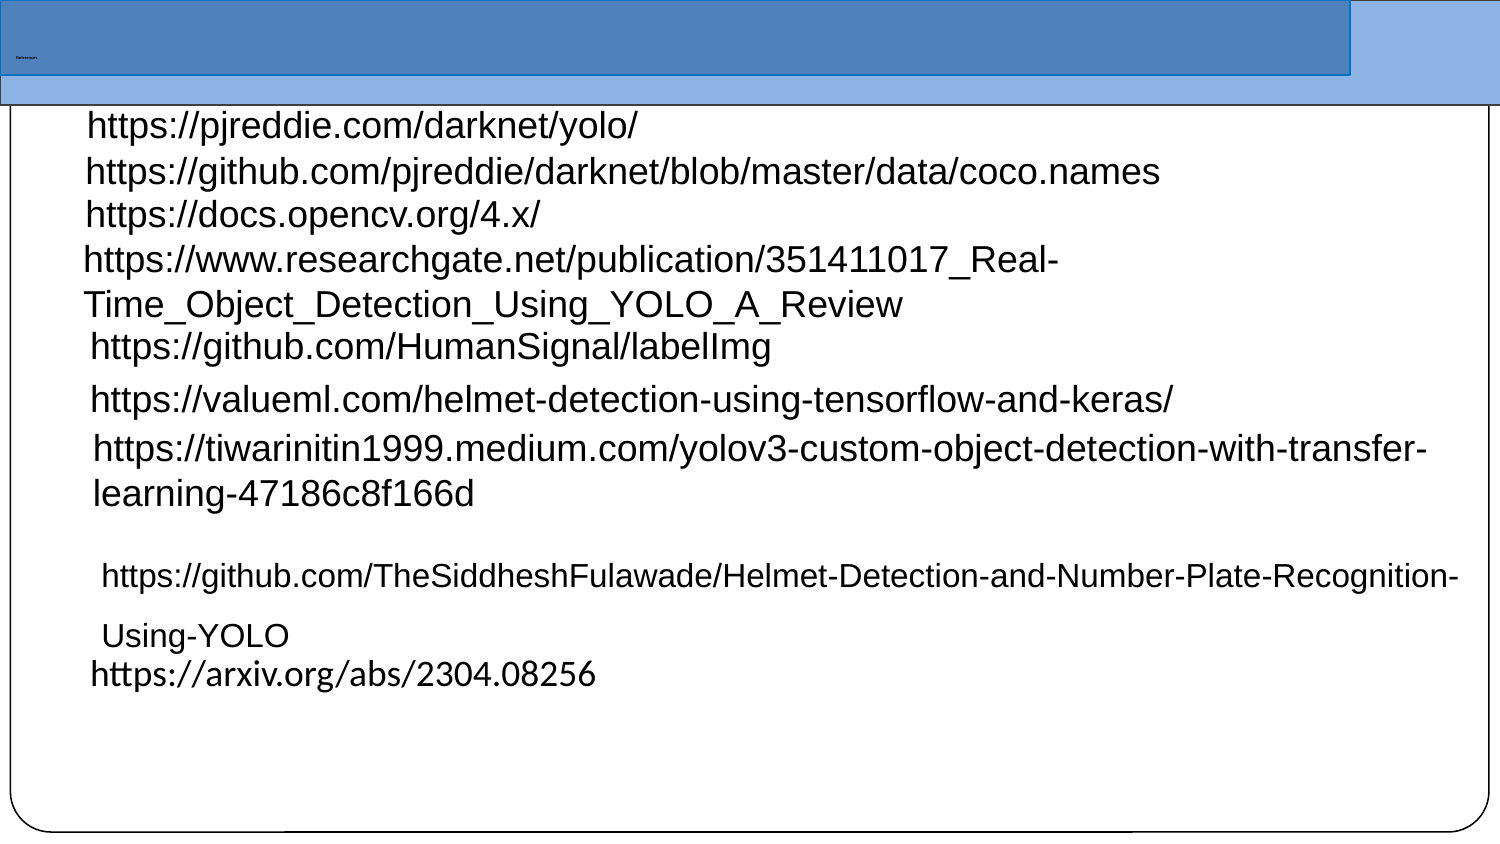

# References
https://pjreddie.com/darknet/yolo/
https://github.com/pjreddie/darknet/blob/master/data/coco.names
https://docs.opencv.org/4.x/
https://www.researchgate.net/publication/351411017_Real-Time_Object_Detection_Using_YOLO_A_Review
https://github.com/HumanSignal/labelImg
https://valueml.com/helmet-detection-using-tensorflow-and-keras/
https://tiwarinitin1999.medium.com/yolov3-custom-object-detection-with-transfer-learning-47186c8f166d
https://github.com/TheSiddheshFulawade/Helmet-Detection-and-Number-Plate-Recognition-Using-YOLO

https://arxiv.org/abs/2304.08256